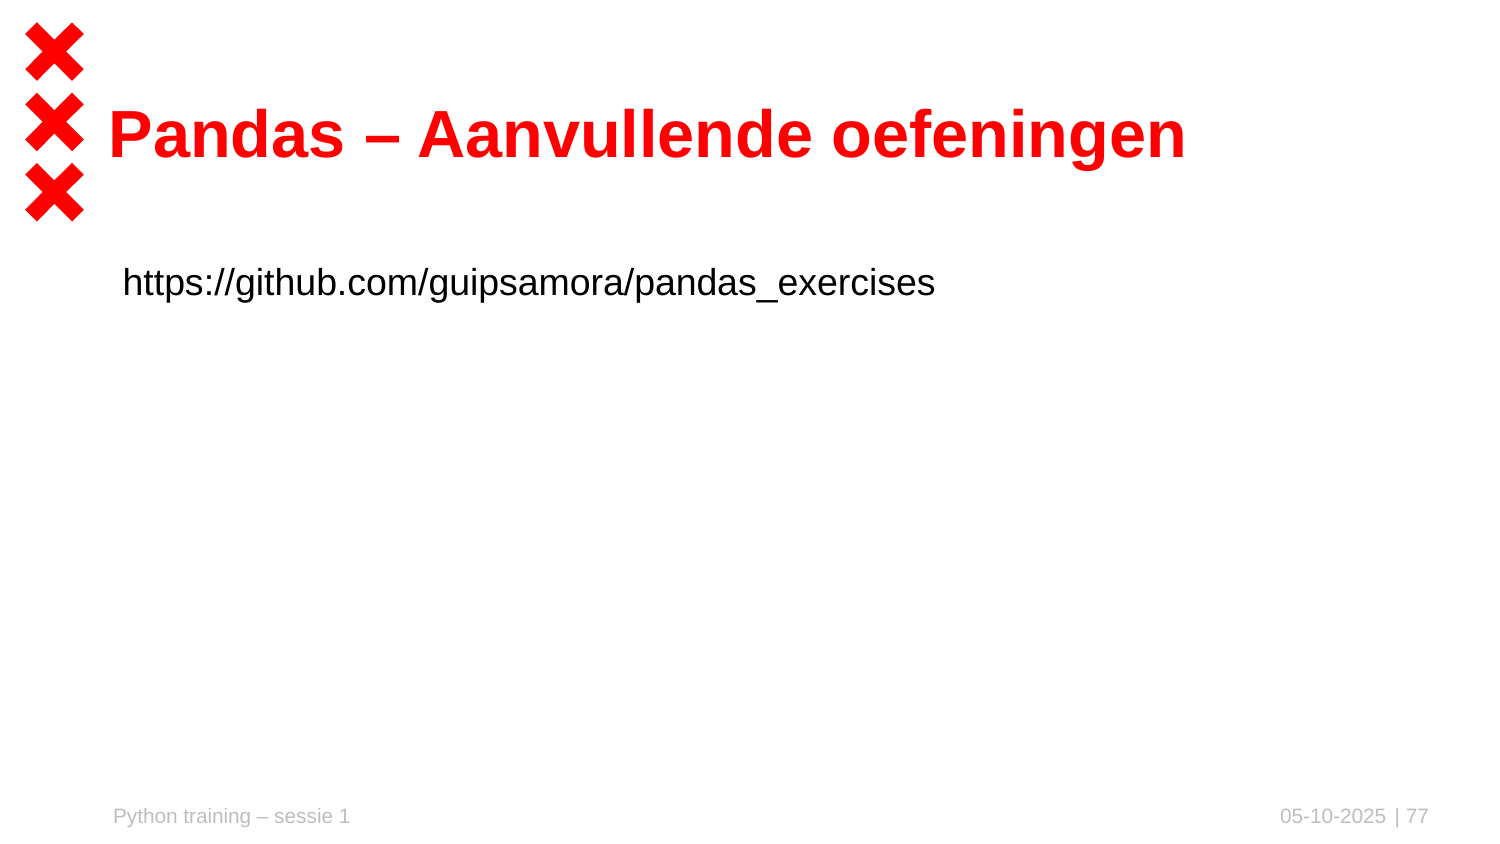

# Pandas – Aanvullende oefeningen
https://github.com/guipsamora/pandas_exercises
Python training – sessie 1
05-10-2025
| 77